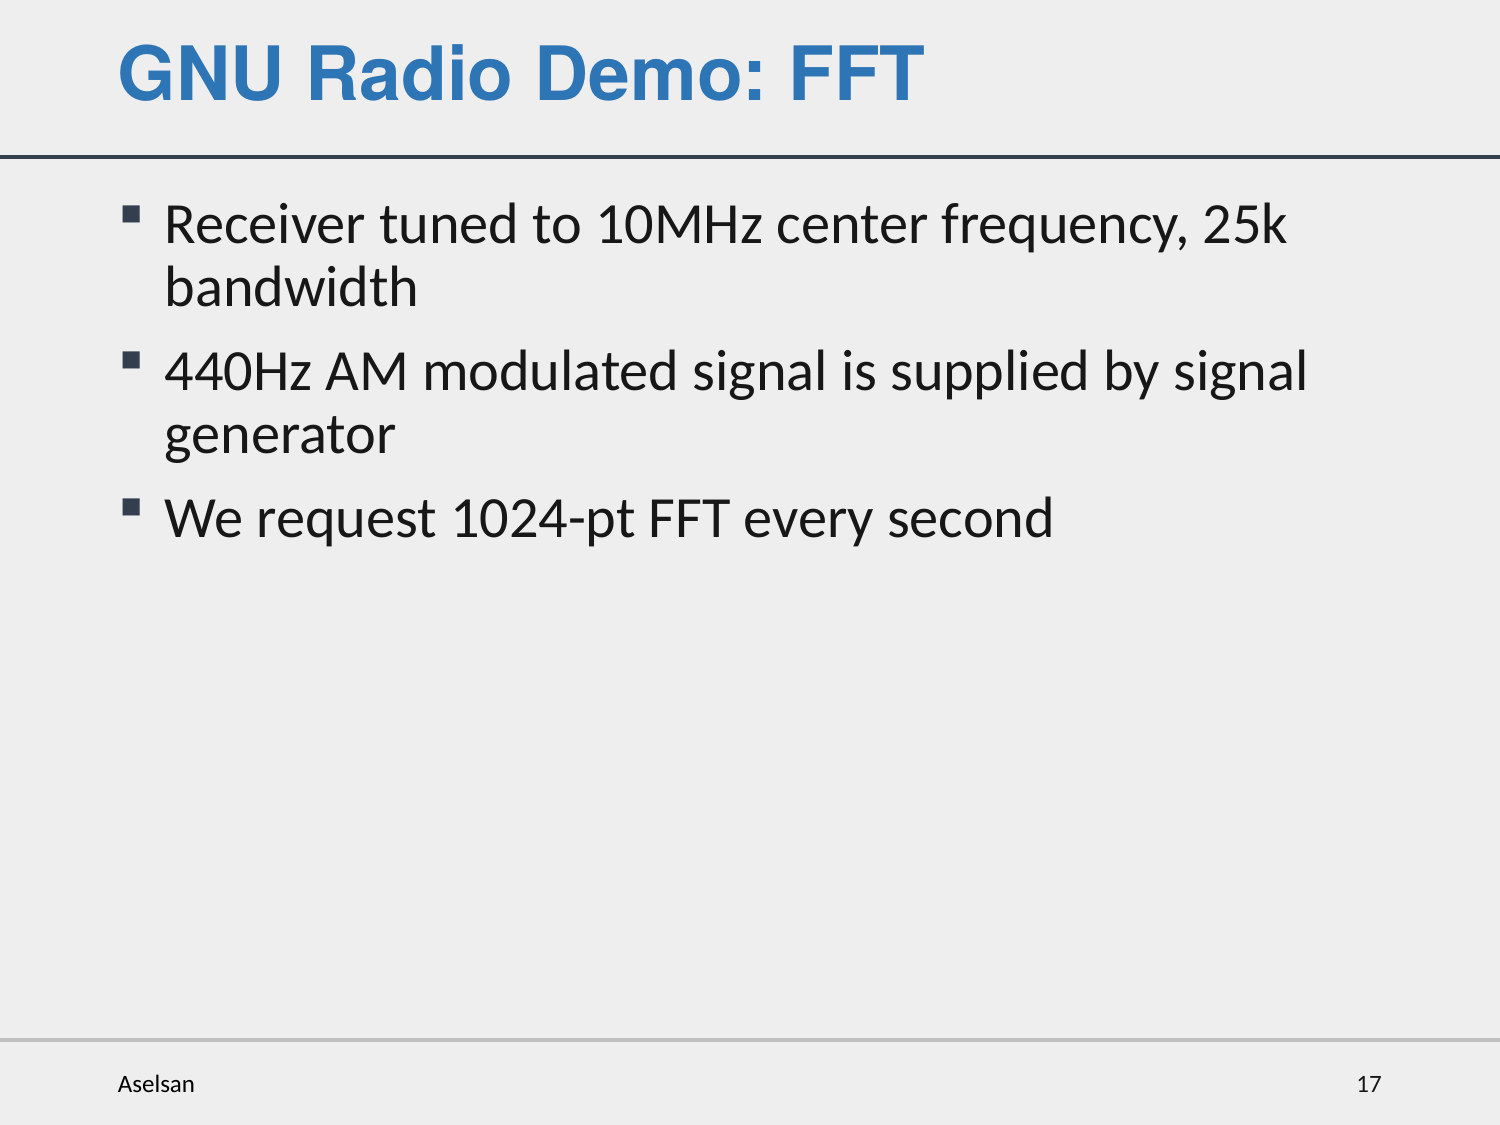

# GNU Radio Demo: FFT
Receiver tuned to 10MHz center frequency, 25k bandwidth
440Hz AM modulated signal is supplied by signal generator
We request 1024-pt FFT every second
Aselsan
17